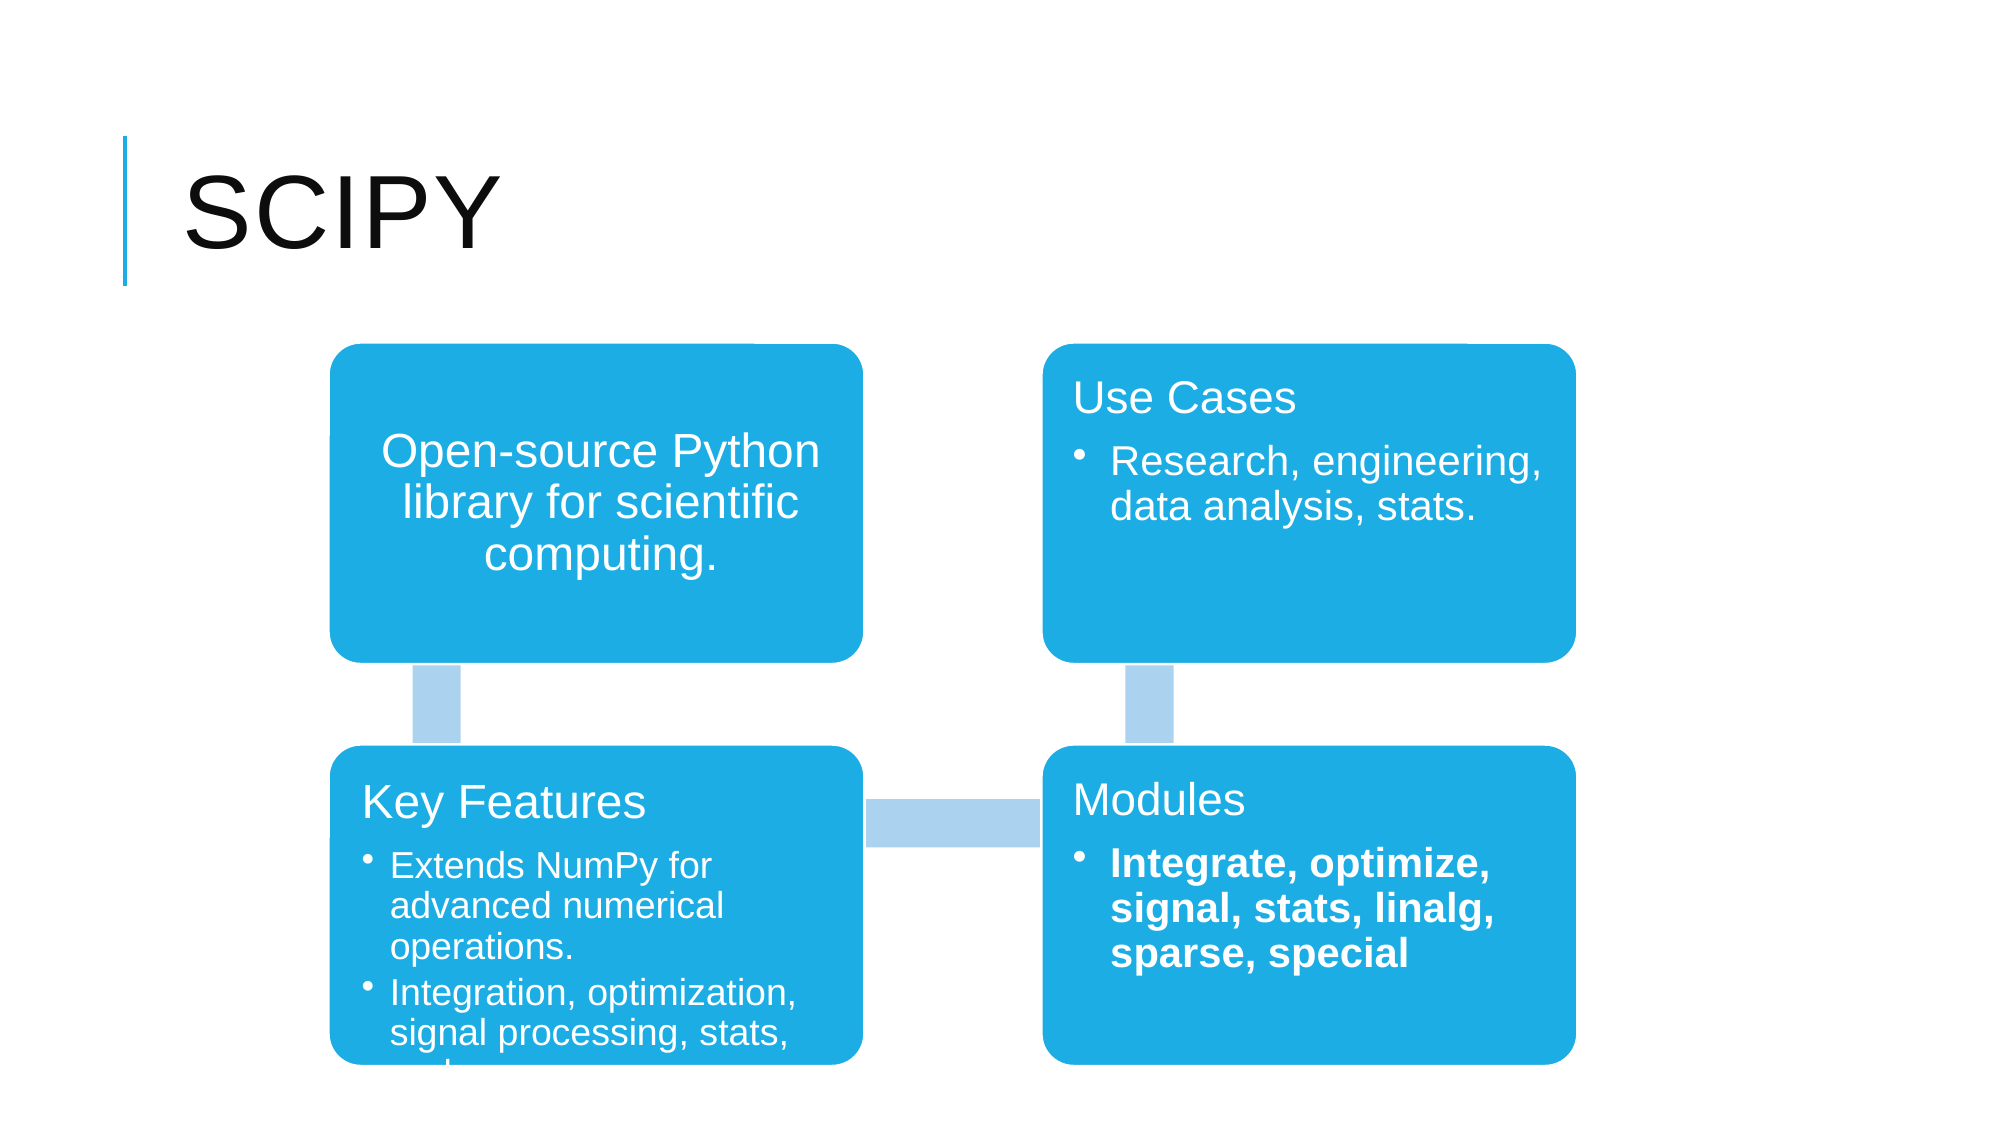

# Scipy
Open-source Python library for scientific computing.
Key Features
Extends NumPy for advanced numerical operations.
Integration, optimization, signal processing, stats, and more.
Modules
Integrate, optimize, signal, stats, linalg, sparse, special
Use Cases
Research, engineering, data analysis, stats.